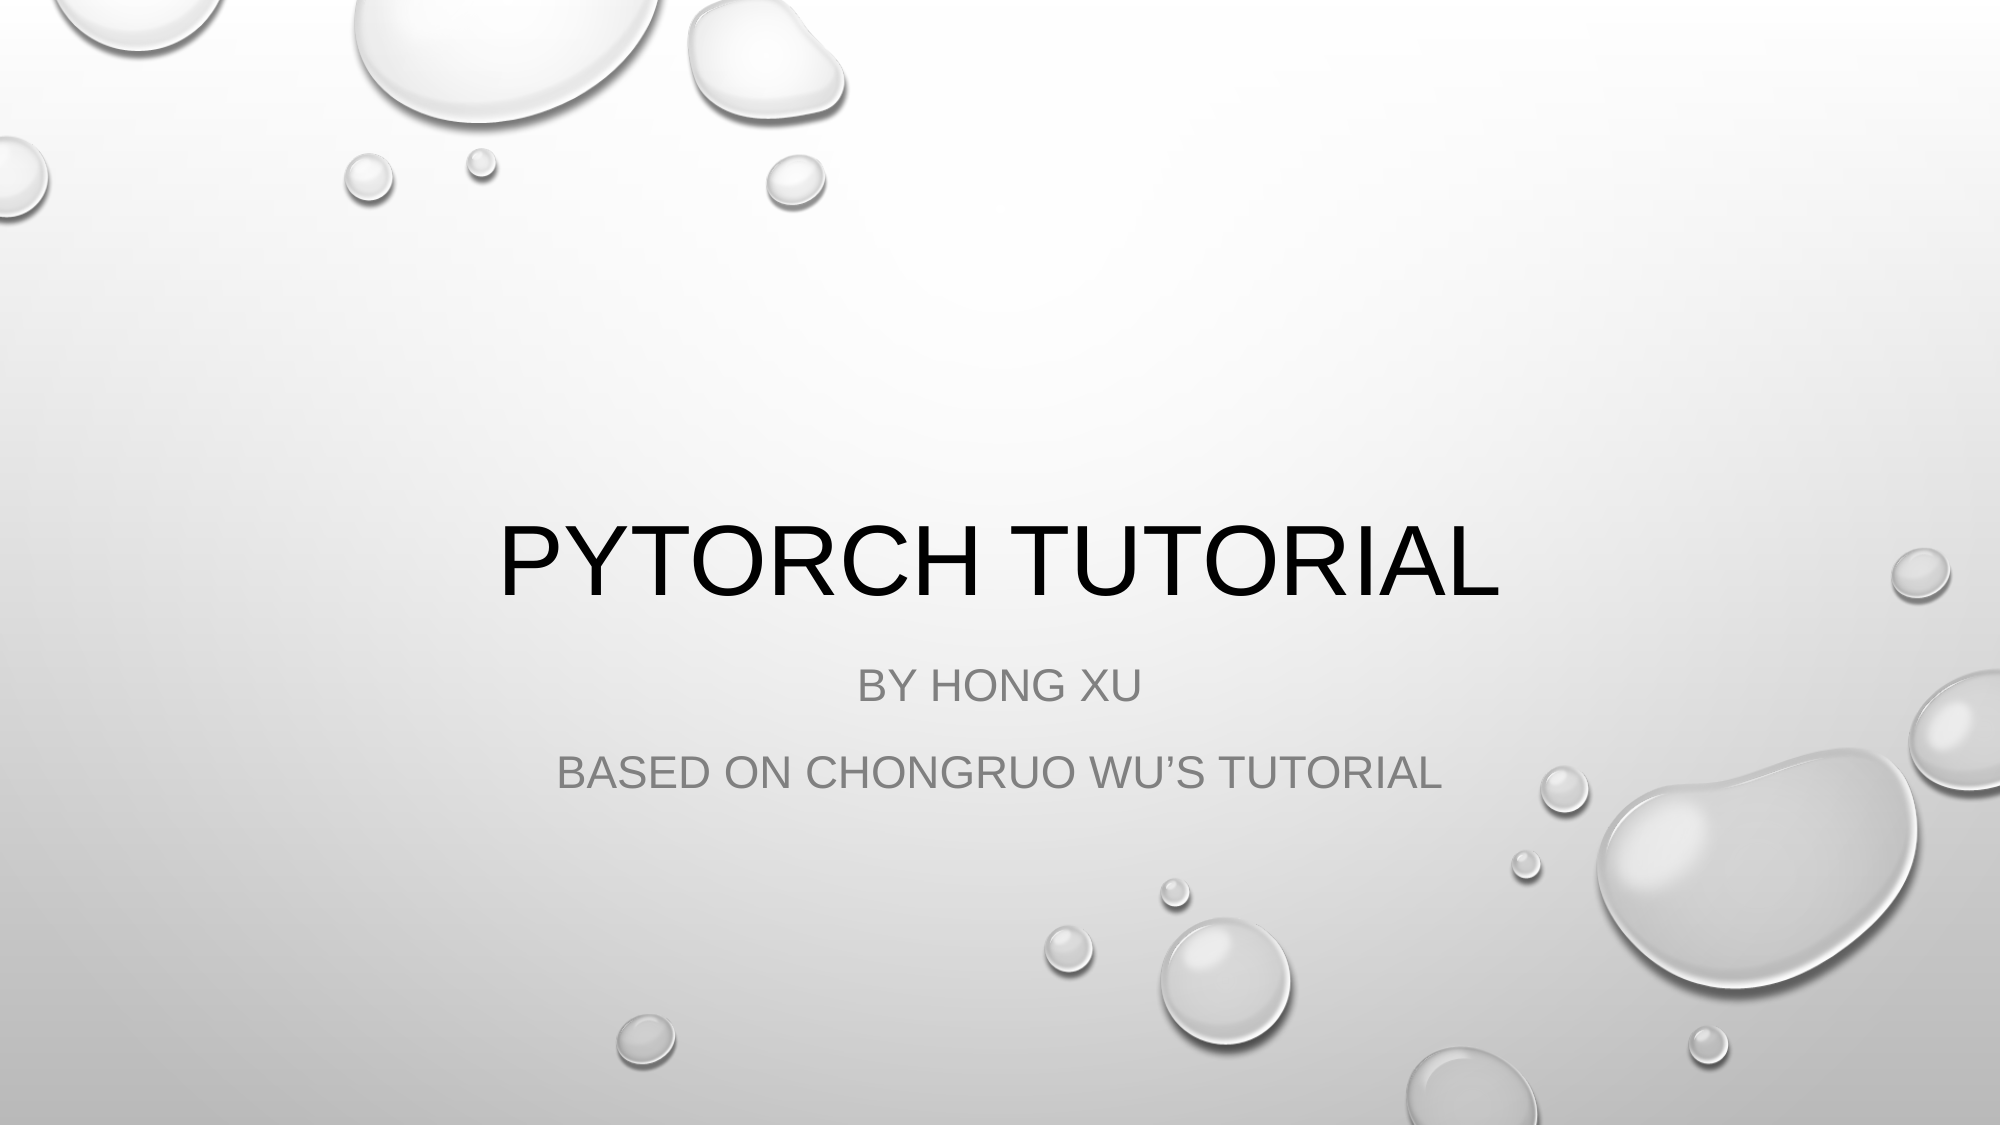

# Pytorch Tutorial
By Hong Xu
Based on Chongruo Wu’s tutorial